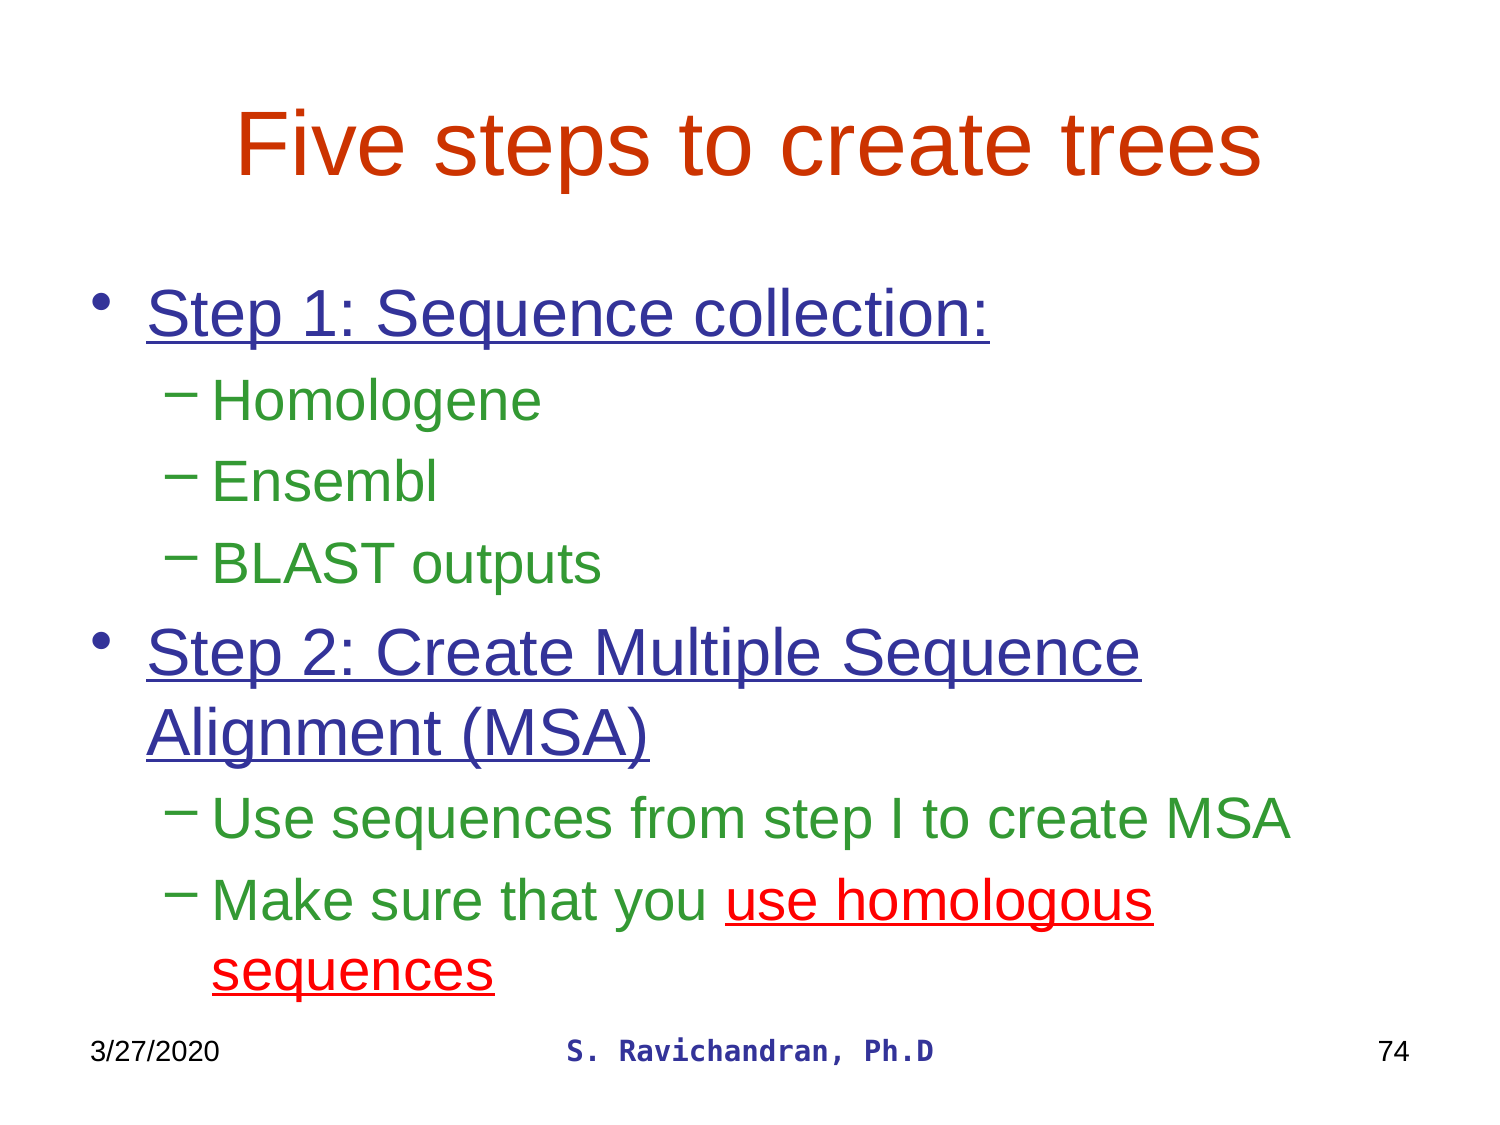

# Five steps to create trees
Step 1: Sequence collection:
Homologene
Ensembl
BLAST outputs
Step 2: Create Multiple Sequence Alignment (MSA)
Use sequences from step I to create MSA
Make sure that you use homologous sequences
3/27/2020
S. Ravichandran, Ph.D
74